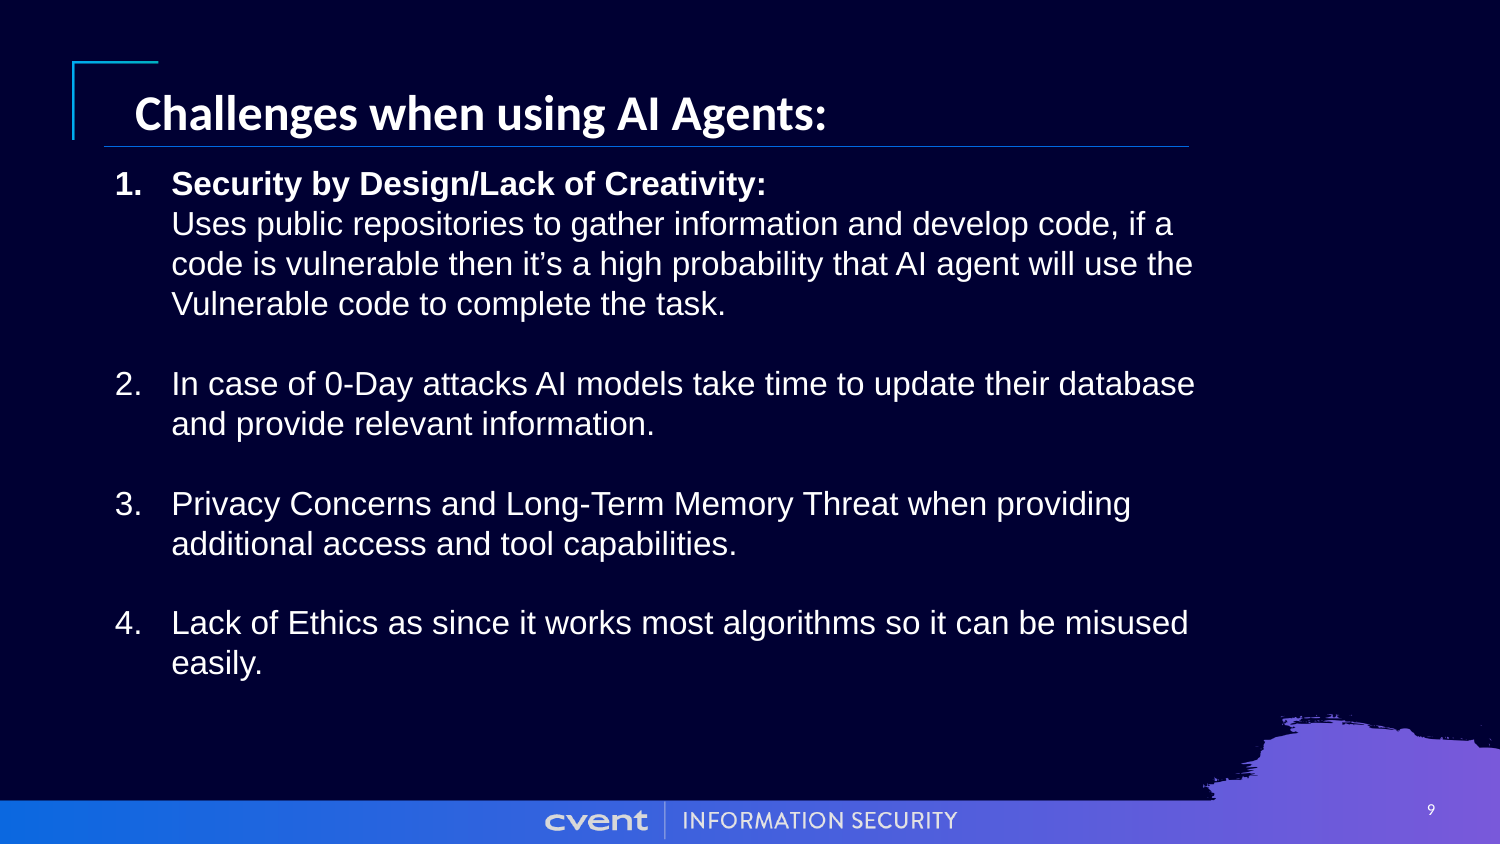

# Challenges when using AI Agents:
Security by Design/Lack of Creativity:
Uses public repositories to gather information and develop code, if a code is vulnerable then it’s a high probability that AI agent will use the Vulnerable code to complete the task.
In case of 0-Day attacks AI models take time to update their database and provide relevant information.
Privacy Concerns and Long-Term Memory Threat when providing additional access and tool capabilities.

Lack of Ethics as since it works most algorithms so it can be misused easily.